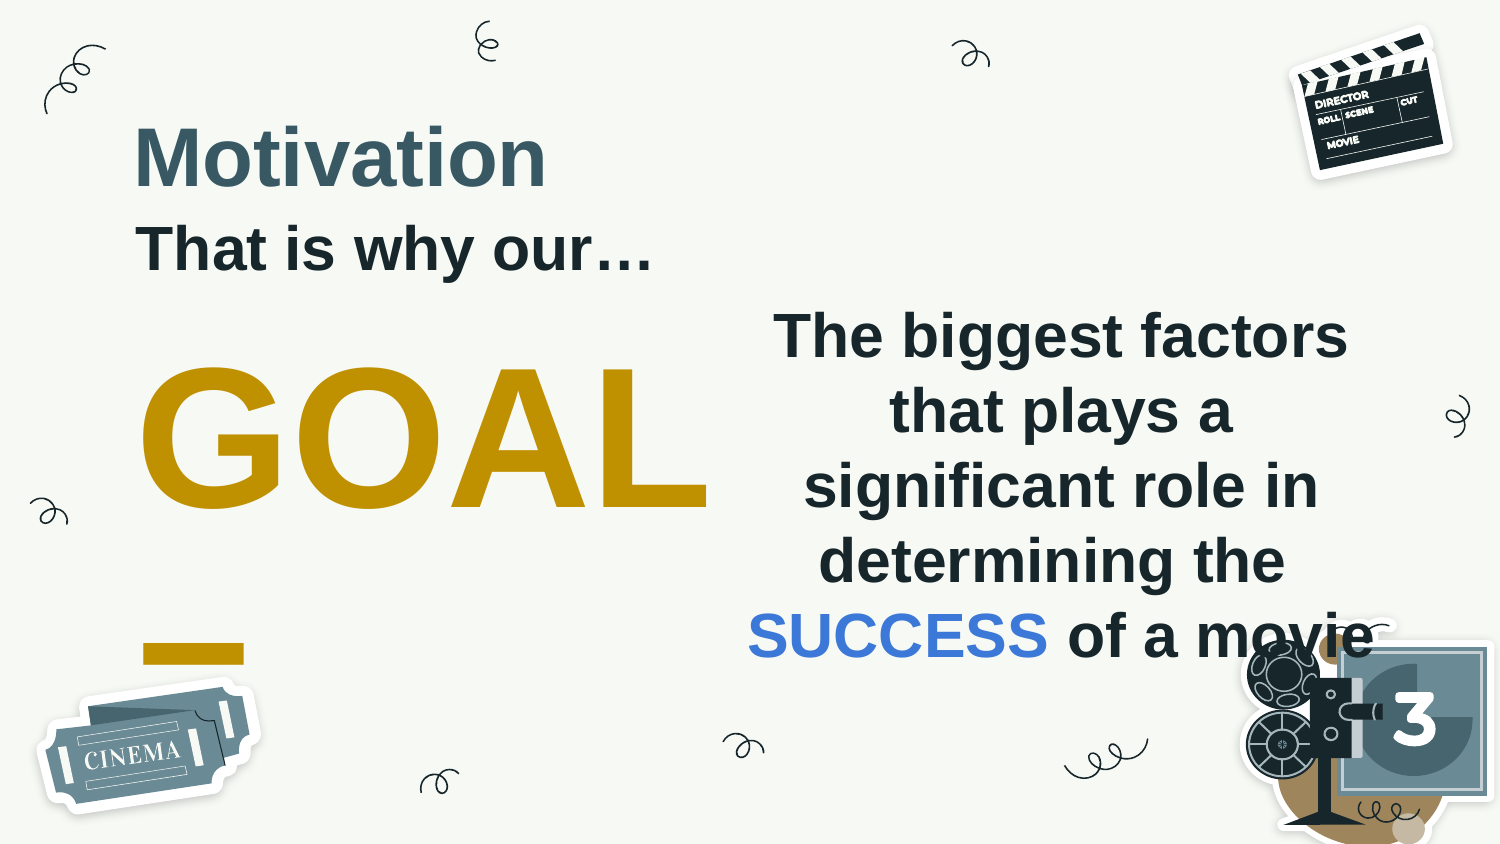

# Motivation

That is why our…
The biggest factors that plays a significant role in determining the  SUCCESS of a movie
GOAL =